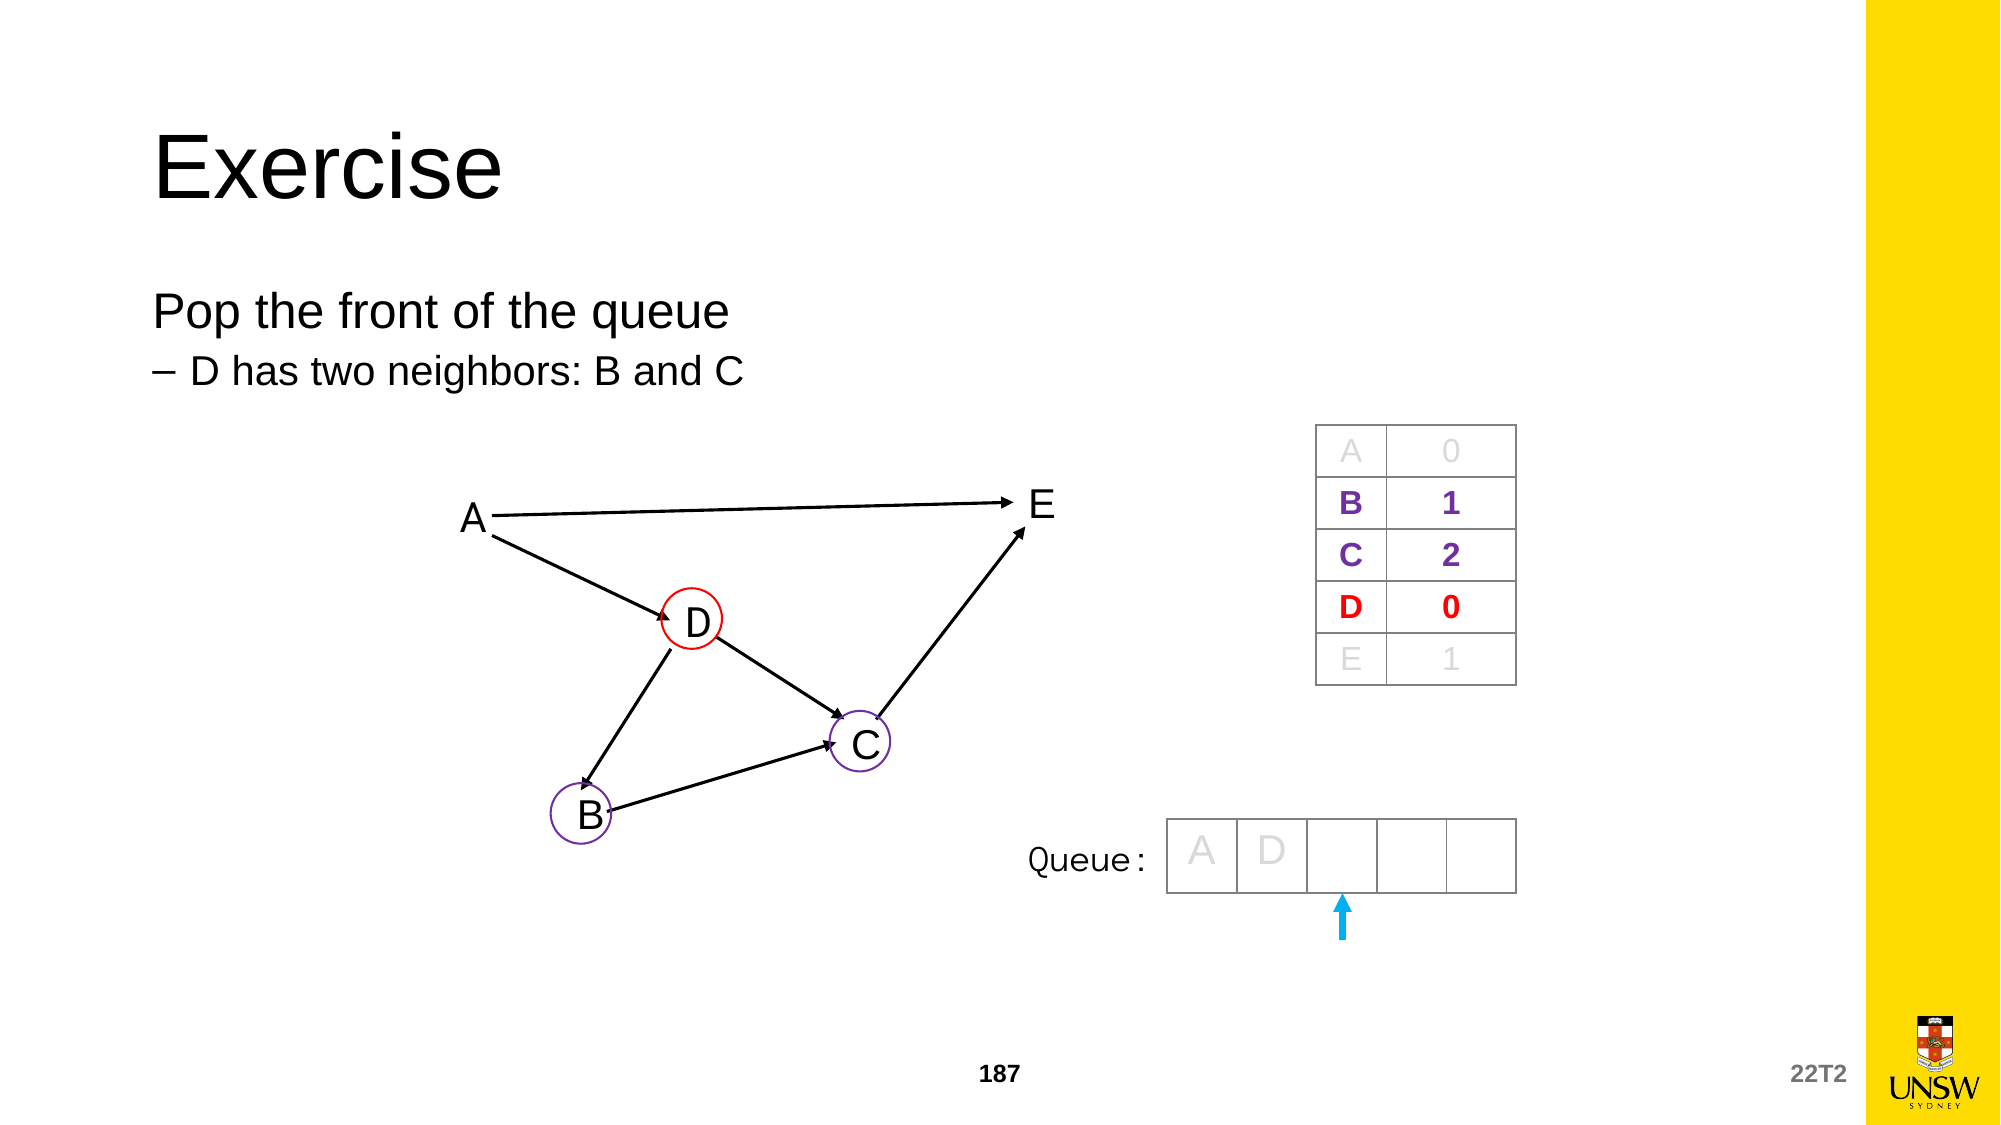

# Exercise
Pop the front of the queue
D has two neighbors: B and C

| A | 0 |
| --- | --- |
| B | 1 |
| C | 2 |
| D | 0 |
| E | 1 |
E
A
D
C
B

| A | D |  |  |  |
| --- | --- | --- | --- | --- |
Queue:
187
22T2